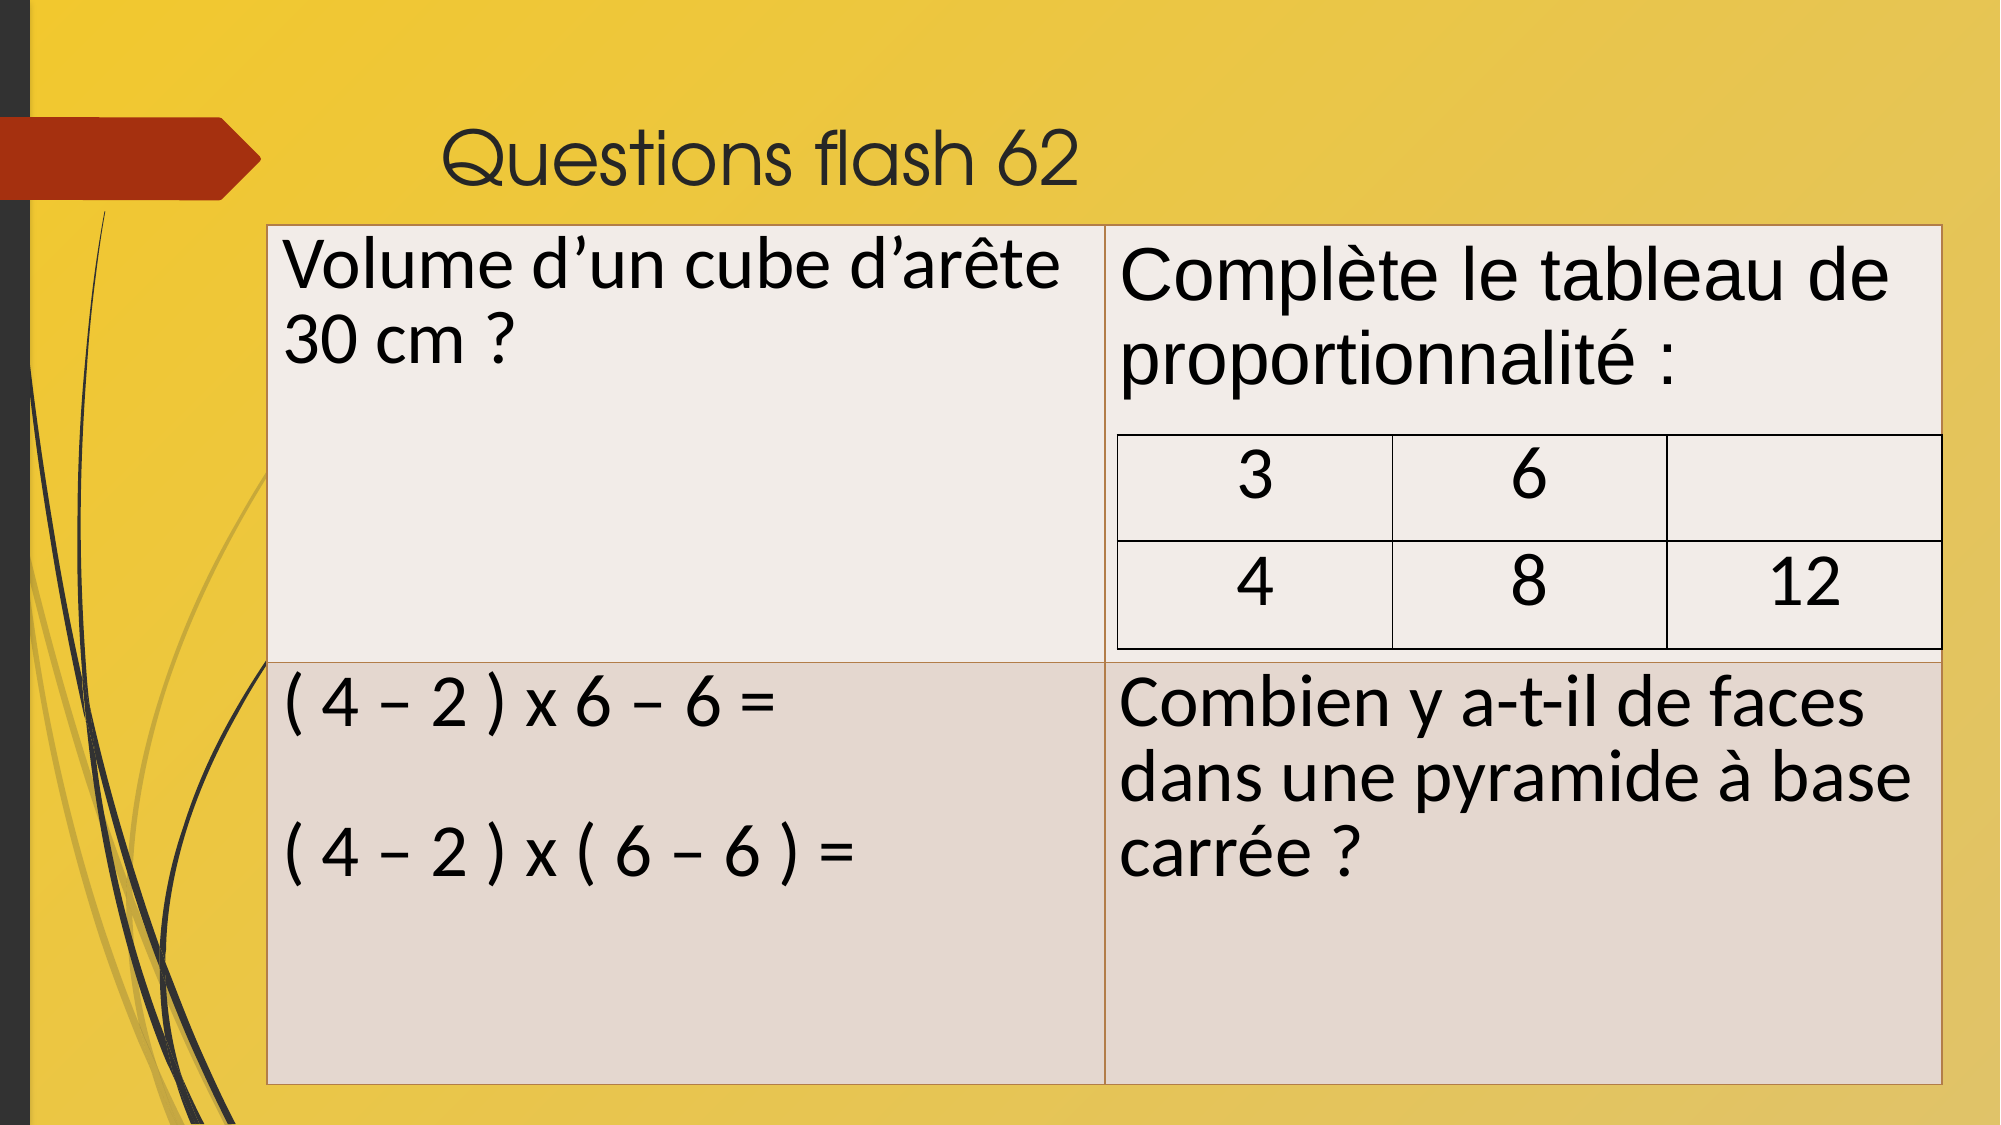

# Questions flash 62
| Volume d’un cube d’arête 30 cm ? | Complète le tableau de proportionnalité : |
| --- | --- |
| ( 4 – 2 ) x 6 – 6 = ( 4 – 2 ) x ( 6 – 6 ) = | Combien y a-t-il de faces dans une pyramide à base carrée ? |
| 3 | 6 |  |
| --- | --- | --- |
| 4 | 8 | 12 |